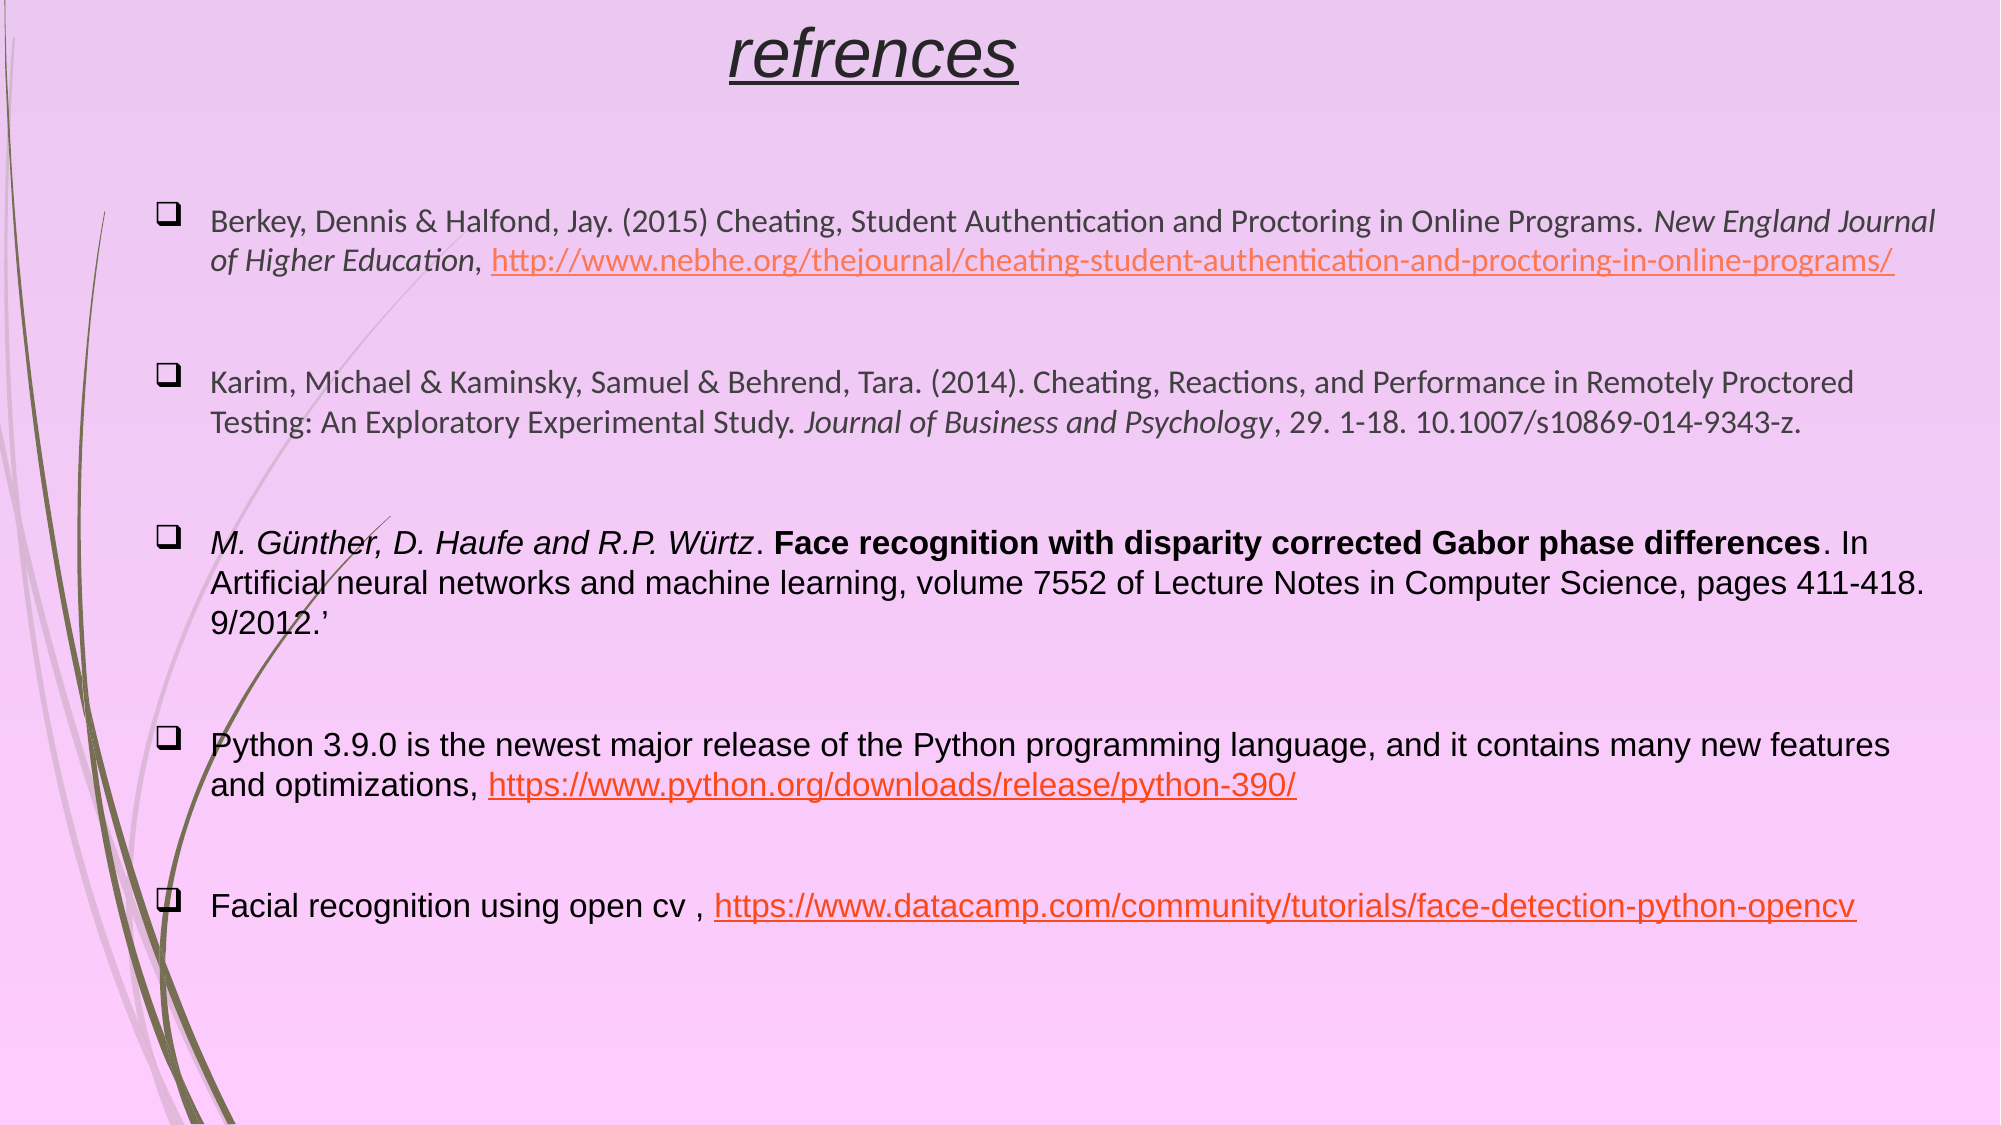

# refrences
Berkey, Dennis & Halfond, Jay. (2015) Cheating, Student Authentication and Proctoring in Online Programs. New England Journal of Higher Education, http://www.nebhe.org/thejournal/cheating-student-authentication-and-proctoring-in-online-programs/

Karim, Michael & Kaminsky, Samuel & Behrend, Tara. (2014). Cheating, Reactions, and Performance in Remotely Proctored Testing: An Exploratory Experimental Study. Journal of Business and Psychology, 29. 1-18. 10.1007/s10869-014-9343-z.

M. Günther, D. Haufe and R.P. Würtz. Face recognition with disparity corrected Gabor phase differences. In Artificial neural networks and machine learning, volume 7552 of Lecture Notes in Computer Science, pages 411-418. 9/2012.’

Python 3.9.0 is the newest major release of the Python programming language, and it contains many new features and optimizations, https://www.python.org/downloads/release/python-390/

Facial recognition using open cv , https://www.datacamp.com/community/tutorials/face-detection-python-opencv